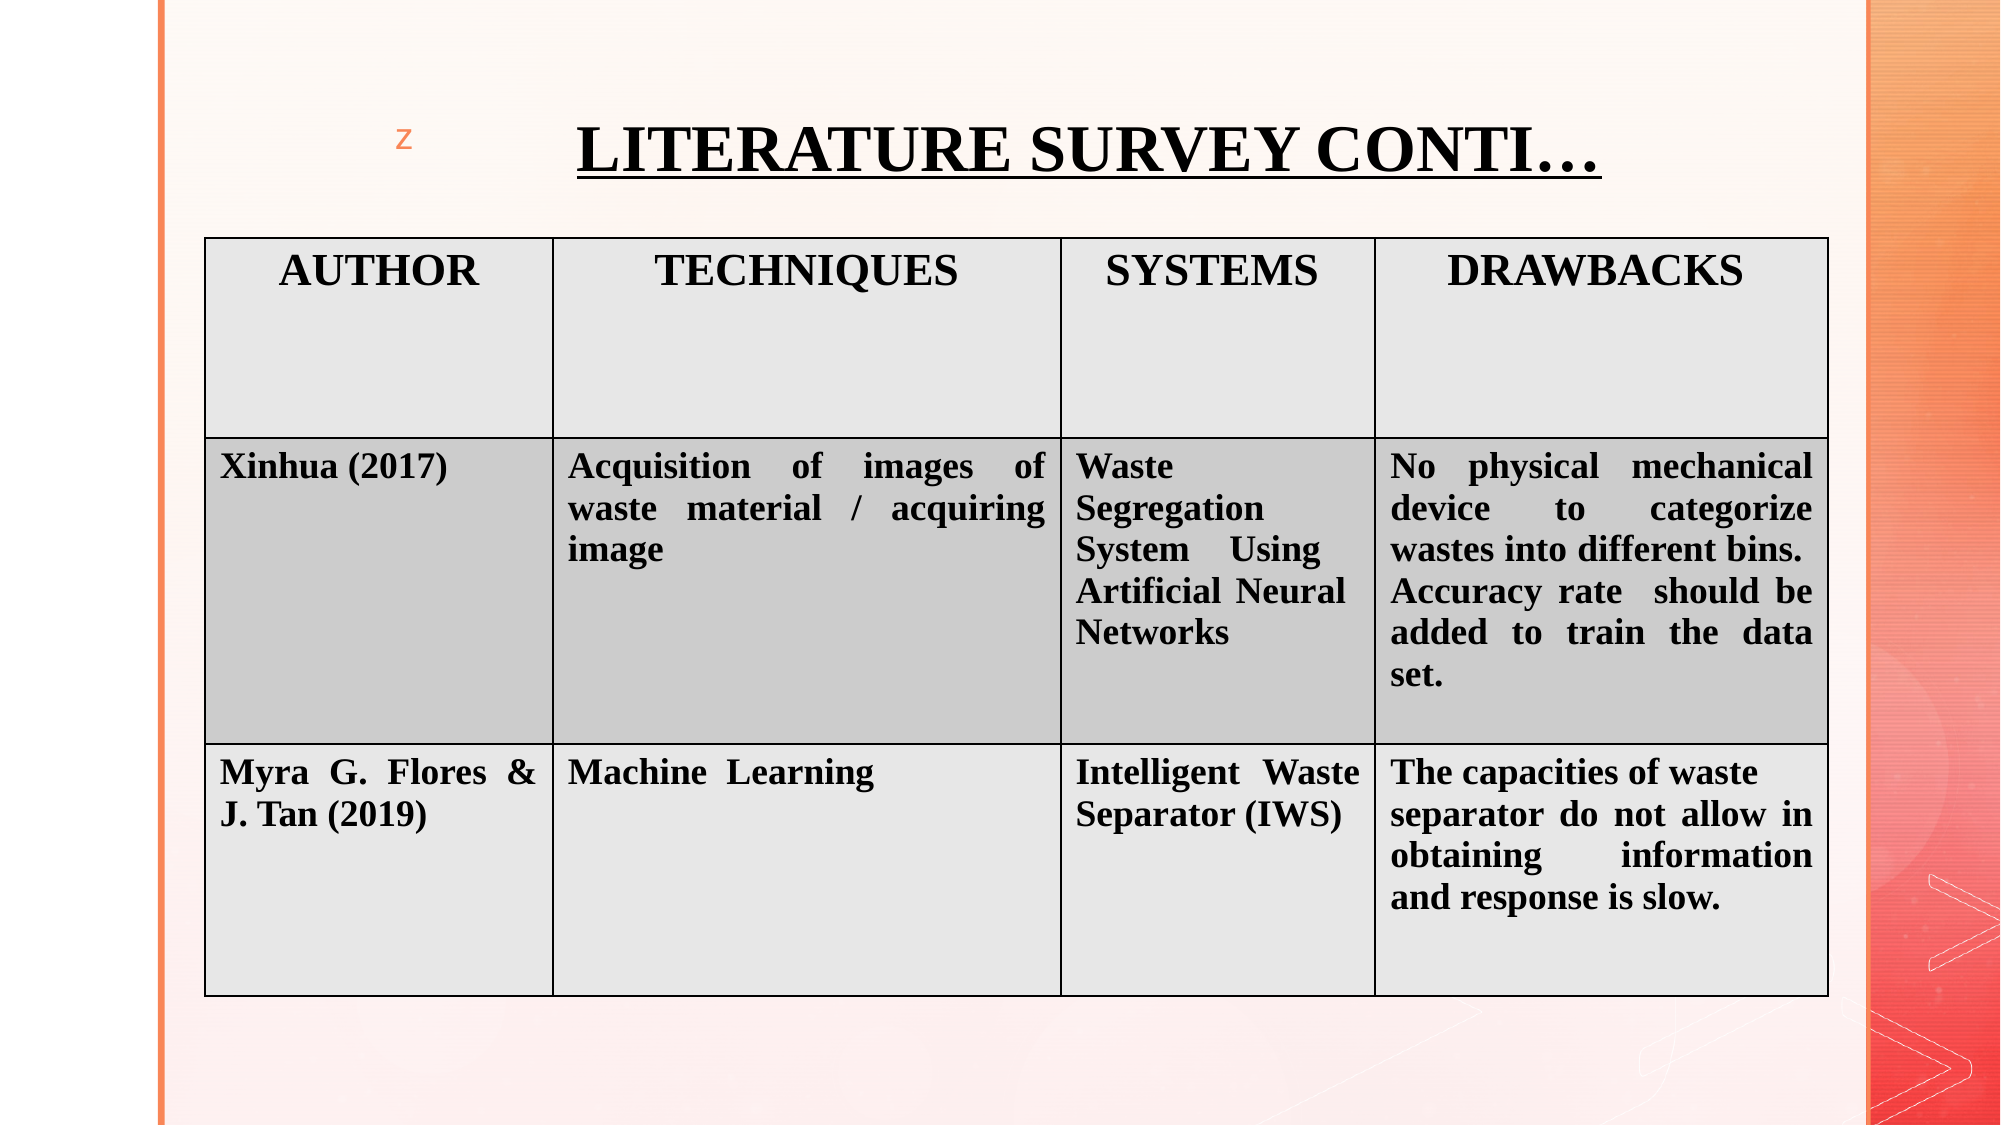

# LITERATURE SURVEY CONTI…
| AUTHOR | TECHNIQUES | SYSTEMS | DRAWBACKS |
| --- | --- | --- | --- |
| Xinhua (2017) | Acquisition of images of waste material / acquiring image | Waste Segregation System Using Artificial Neural Networks | No physical mechanical device to categorize wastes into different bins. Accuracy rate should be added to train the data set. |
| Myra G. Flores & J. Tan (2019) | Machine Learning | Intelligent Waste Separator (IWS) | The capacities of waste separator do not allow in obtaining information and response is slow. |